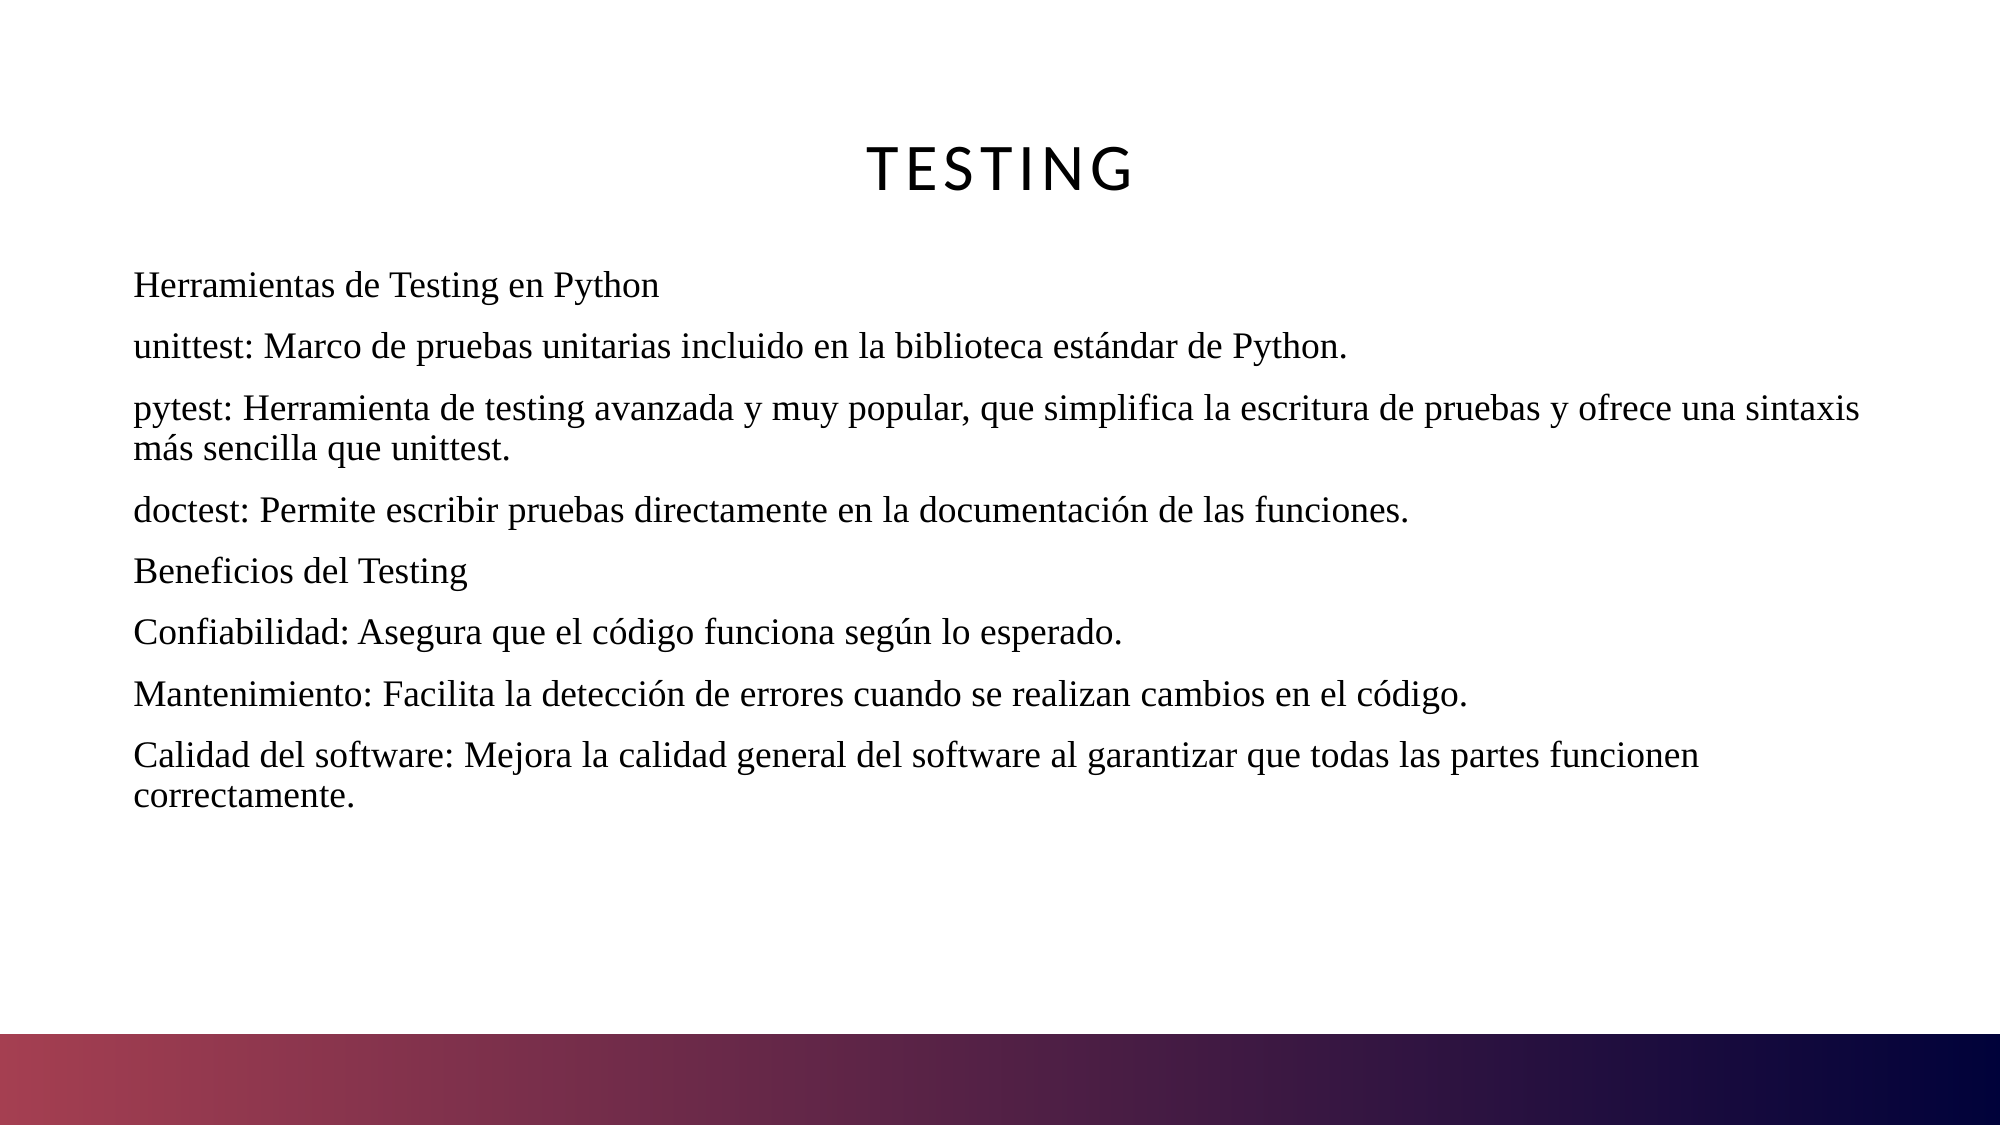

# testing
Herramientas de Testing en Python
unittest: Marco de pruebas unitarias incluido en la biblioteca estándar de Python.
pytest: Herramienta de testing avanzada y muy popular, que simplifica la escritura de pruebas y ofrece una sintaxis más sencilla que unittest.
doctest: Permite escribir pruebas directamente en la documentación de las funciones.
Beneficios del Testing
Confiabilidad: Asegura que el código funciona según lo esperado.
Mantenimiento: Facilita la detección de errores cuando se realizan cambios en el código.
Calidad del software: Mejora la calidad general del software al garantizar que todas las partes funcionen correctamente.